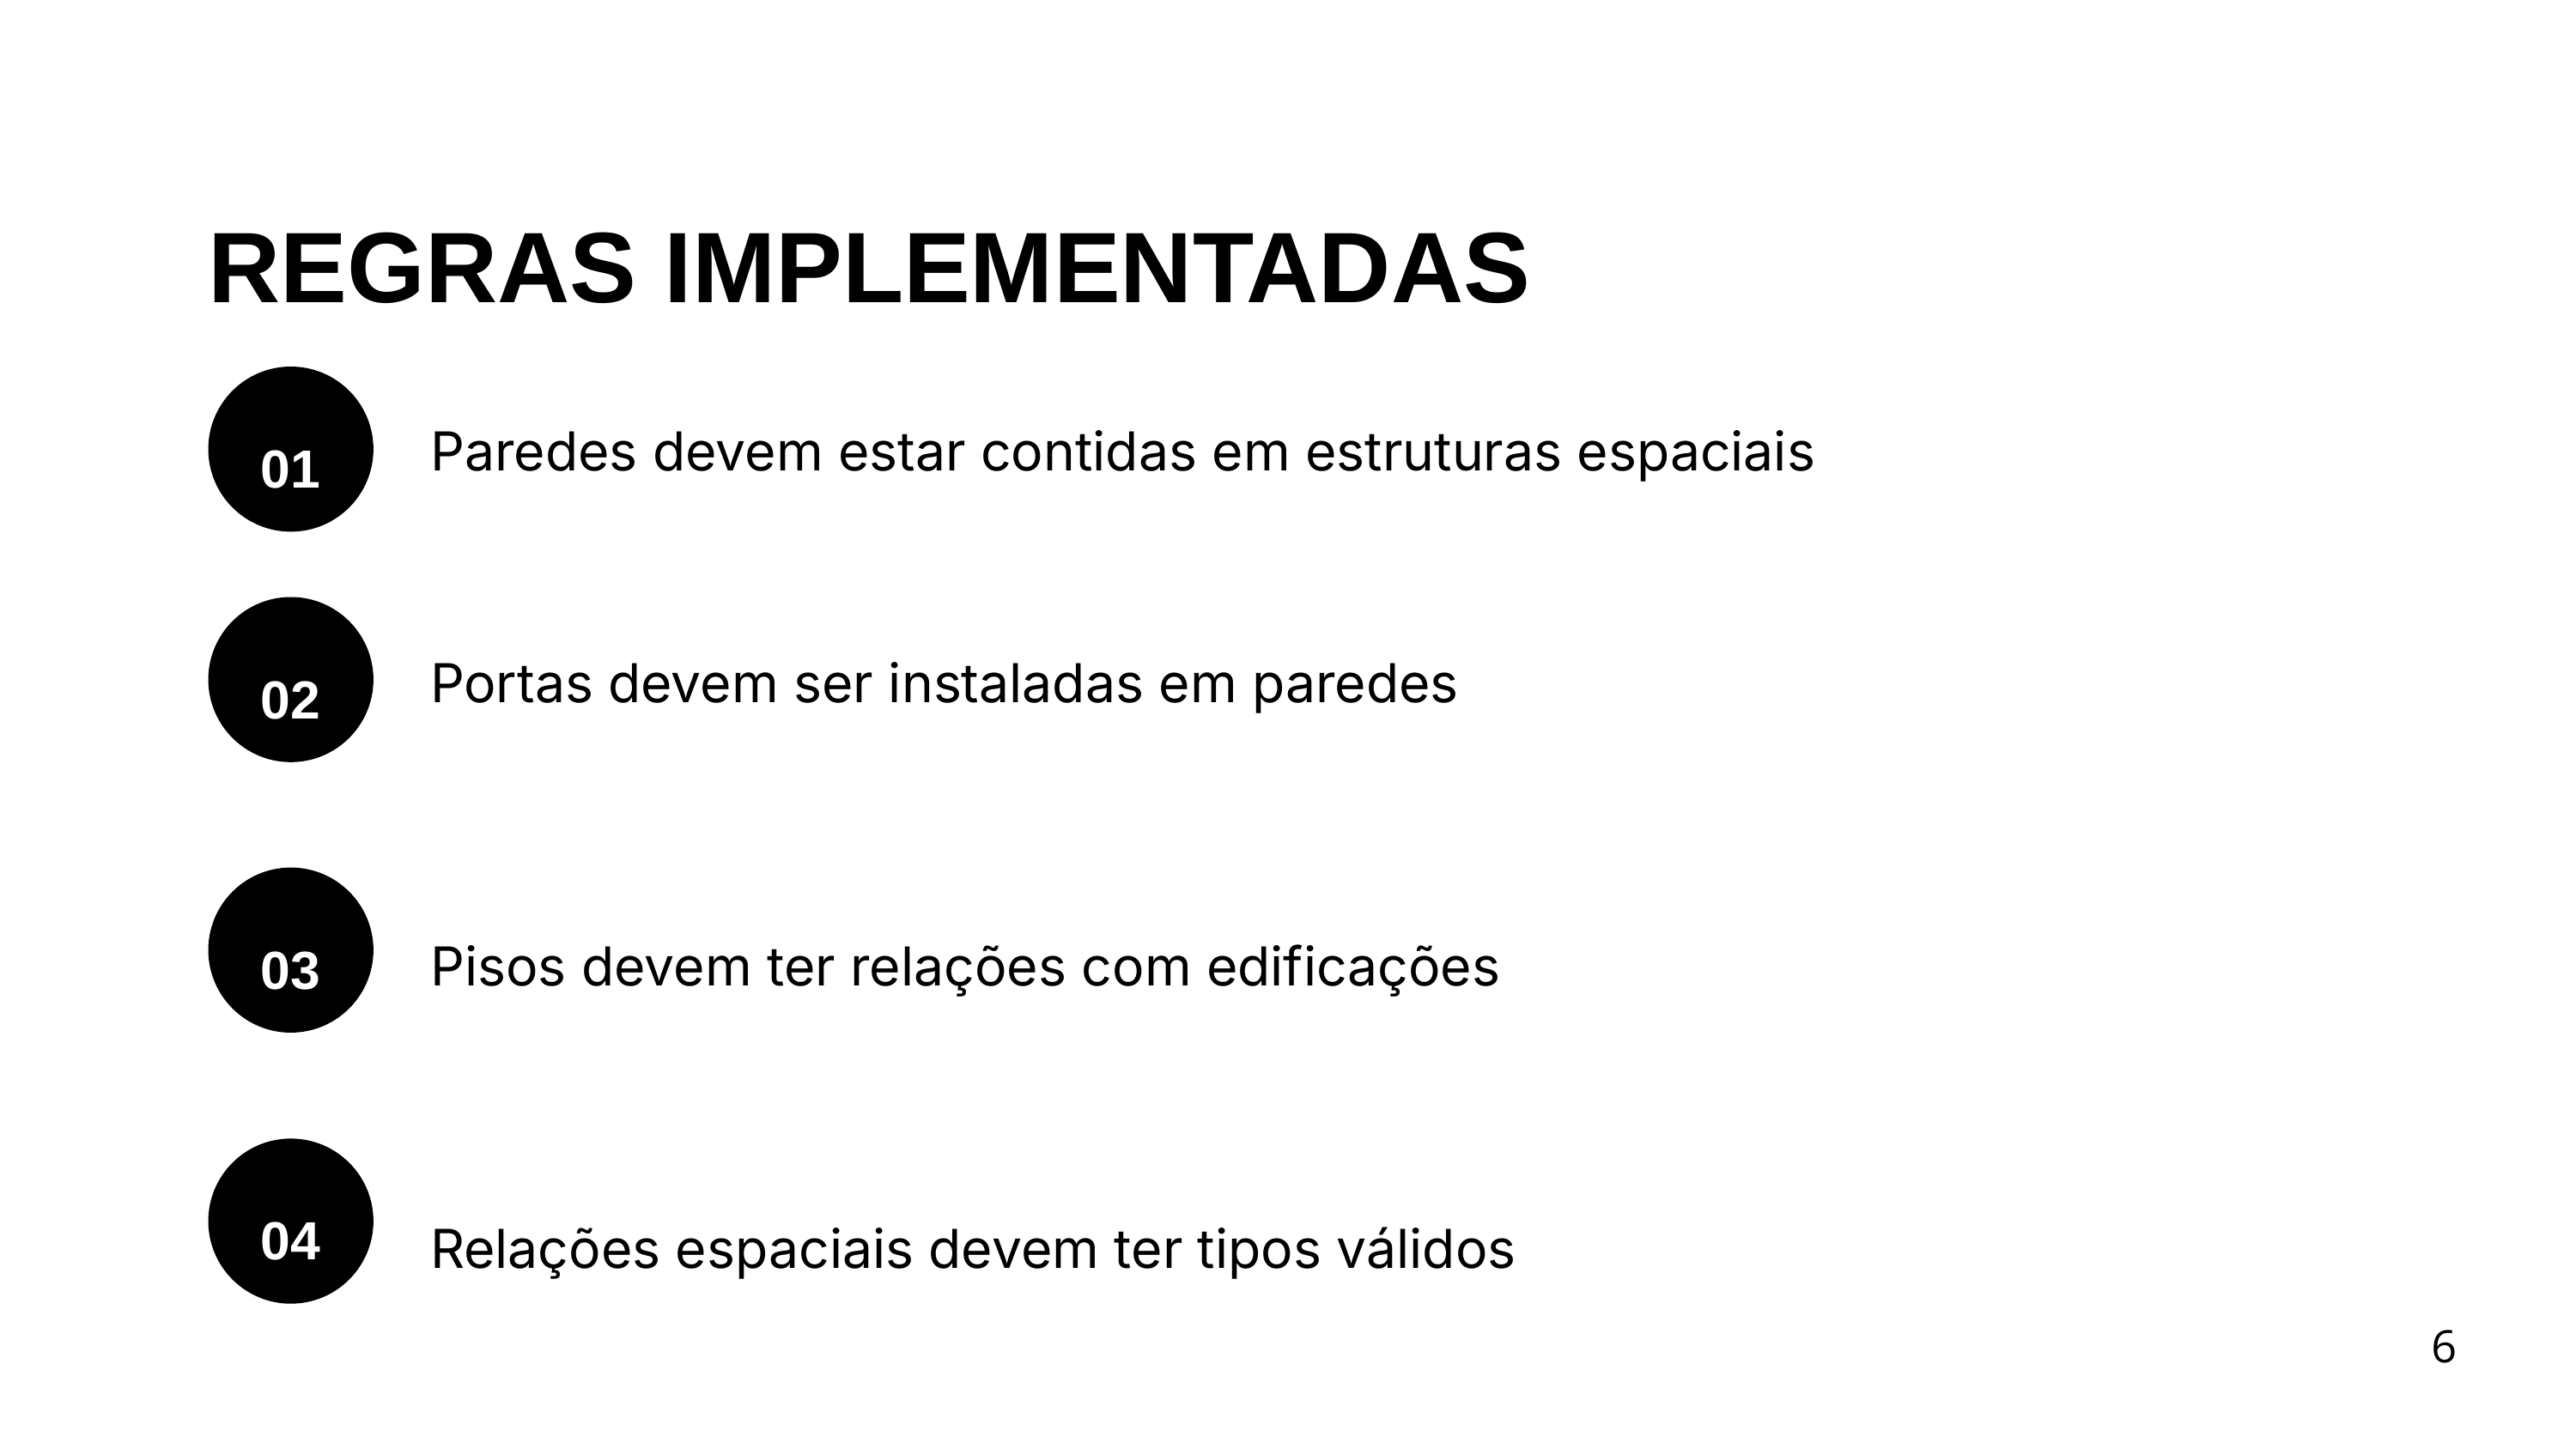

REGRAS IMPLEMENTADAS

Paredes devem estar contidas em estruturas espaciais
01

Portas devem ser instaladas em paredes
02

Pisos devem ter relações com edificações
03

04
Relações espaciais devem ter tipos válidos
6